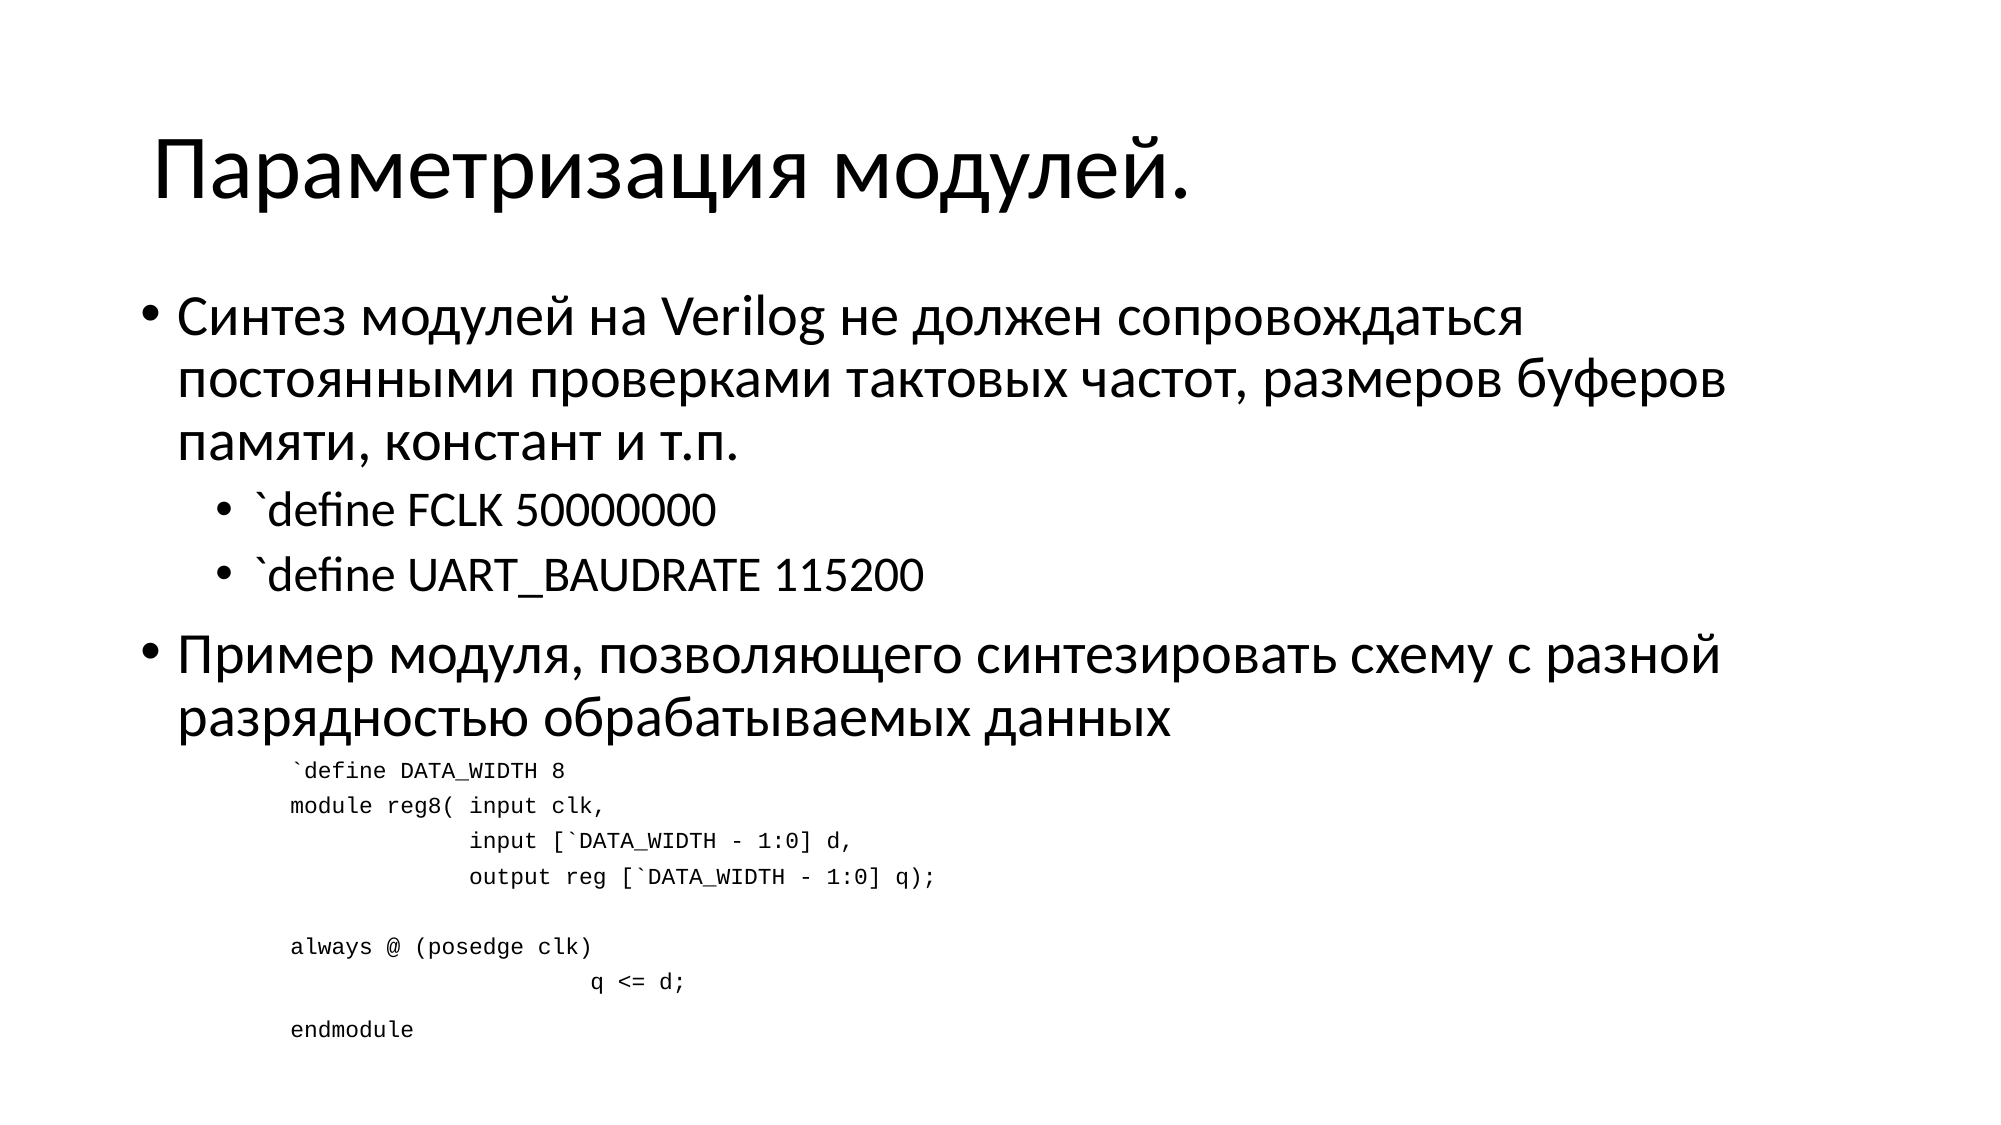

# Параметризация модулей.
Синтез модулей на Verilog не должен сопровождаться постоянными проверками тактовых частот, размеров буферов памяти, констант и т.п.
`define FCLK 50000000
`define UART_BAUDRATE 115200
Пример модуля, позволяющего синтезировать схему с разной разрядностью обрабатываемых данных
`define DATA_WIDTH 8
module reg8( input clk,
             input [`DATA_WIDTH - 1:0] d,
             output reg [`DATA_WIDTH - 1:0] q);

always @ (posedge clk)
		q <= d;
endmodule